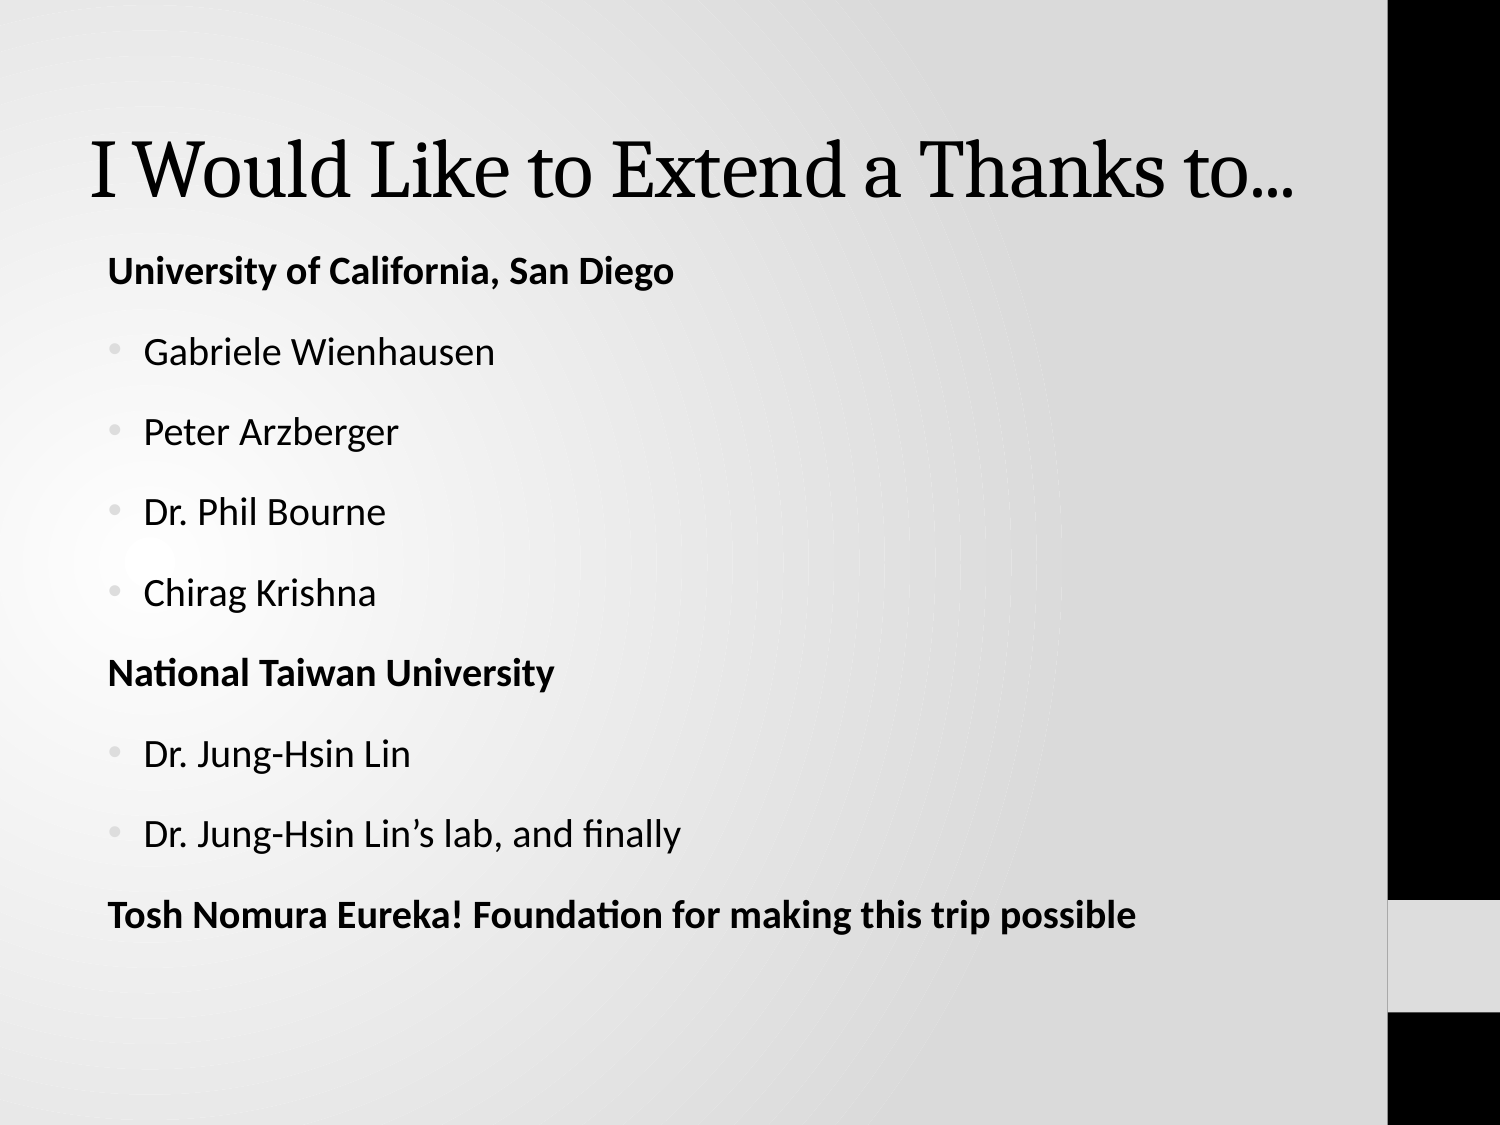

# I Would Like to Extend a Thanks to...
University of California, San Diego
Gabriele Wienhausen
Peter Arzberger
Dr. Phil Bourne
Chirag Krishna
National Taiwan University
Dr. Jung-Hsin Lin
Dr. Jung-Hsin Lin’s lab, and finally
Tosh Nomura Eureka! Foundation for making this trip possible